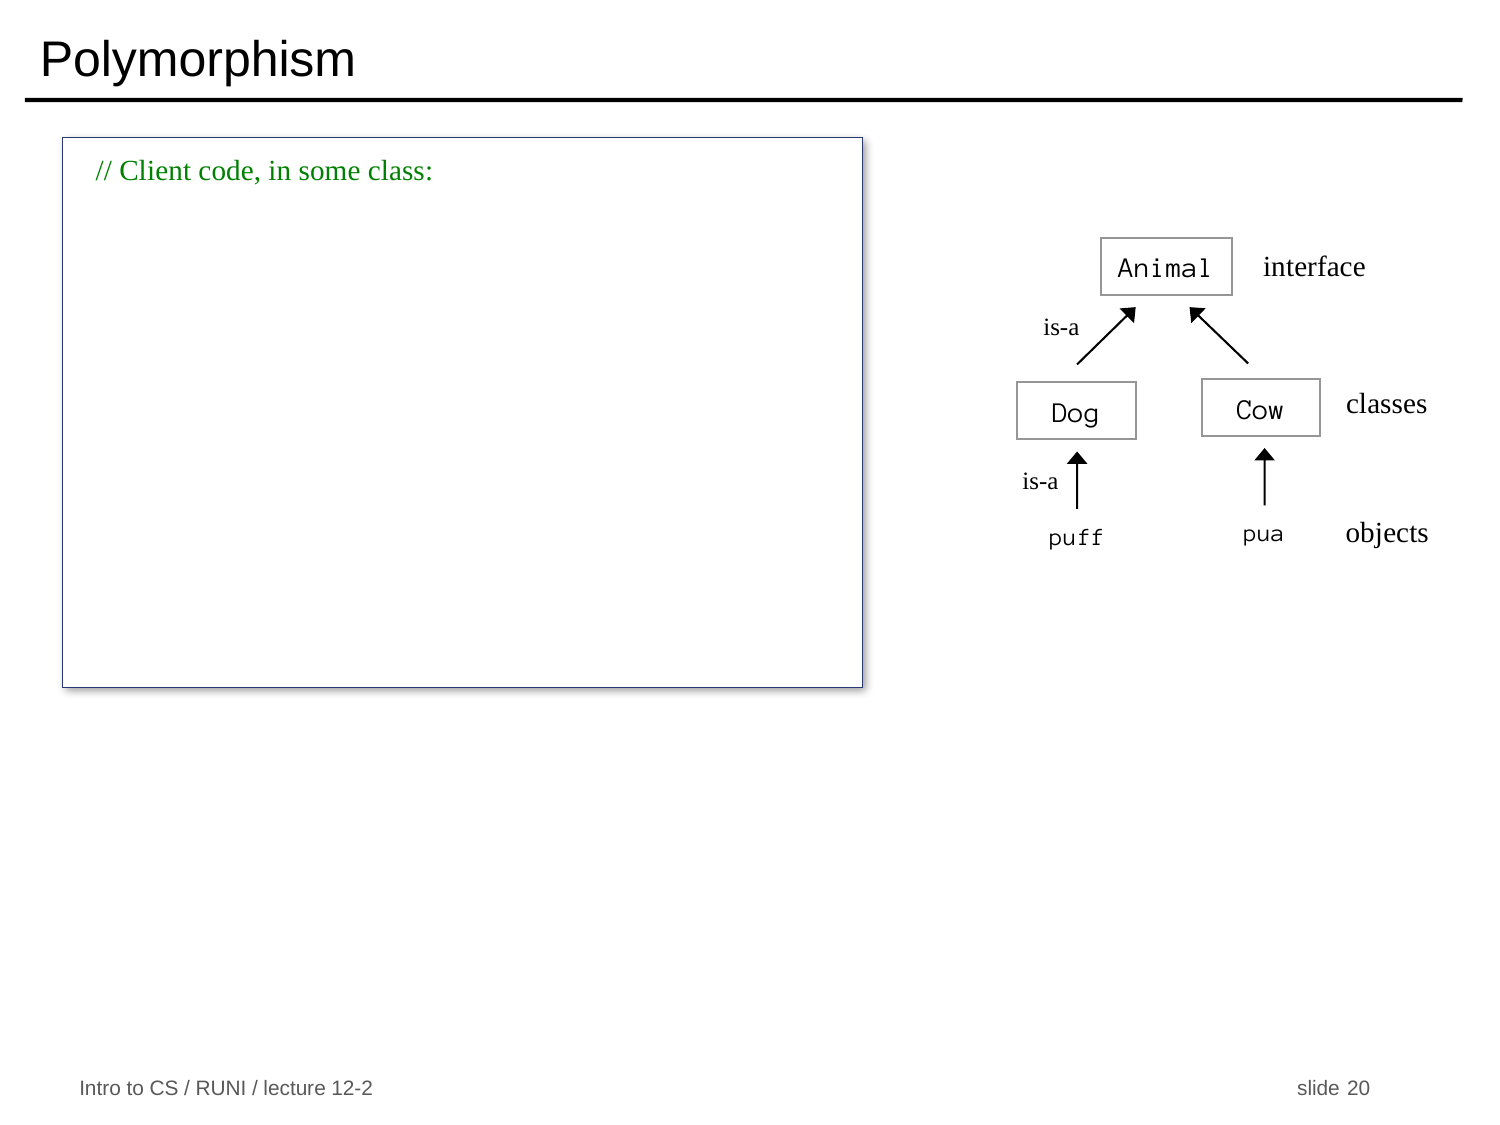

# Polymorphism
// Client code, in some class:
interface
Animal
is-a

classes
Cow
Dog

is-a

objects
pua
puff